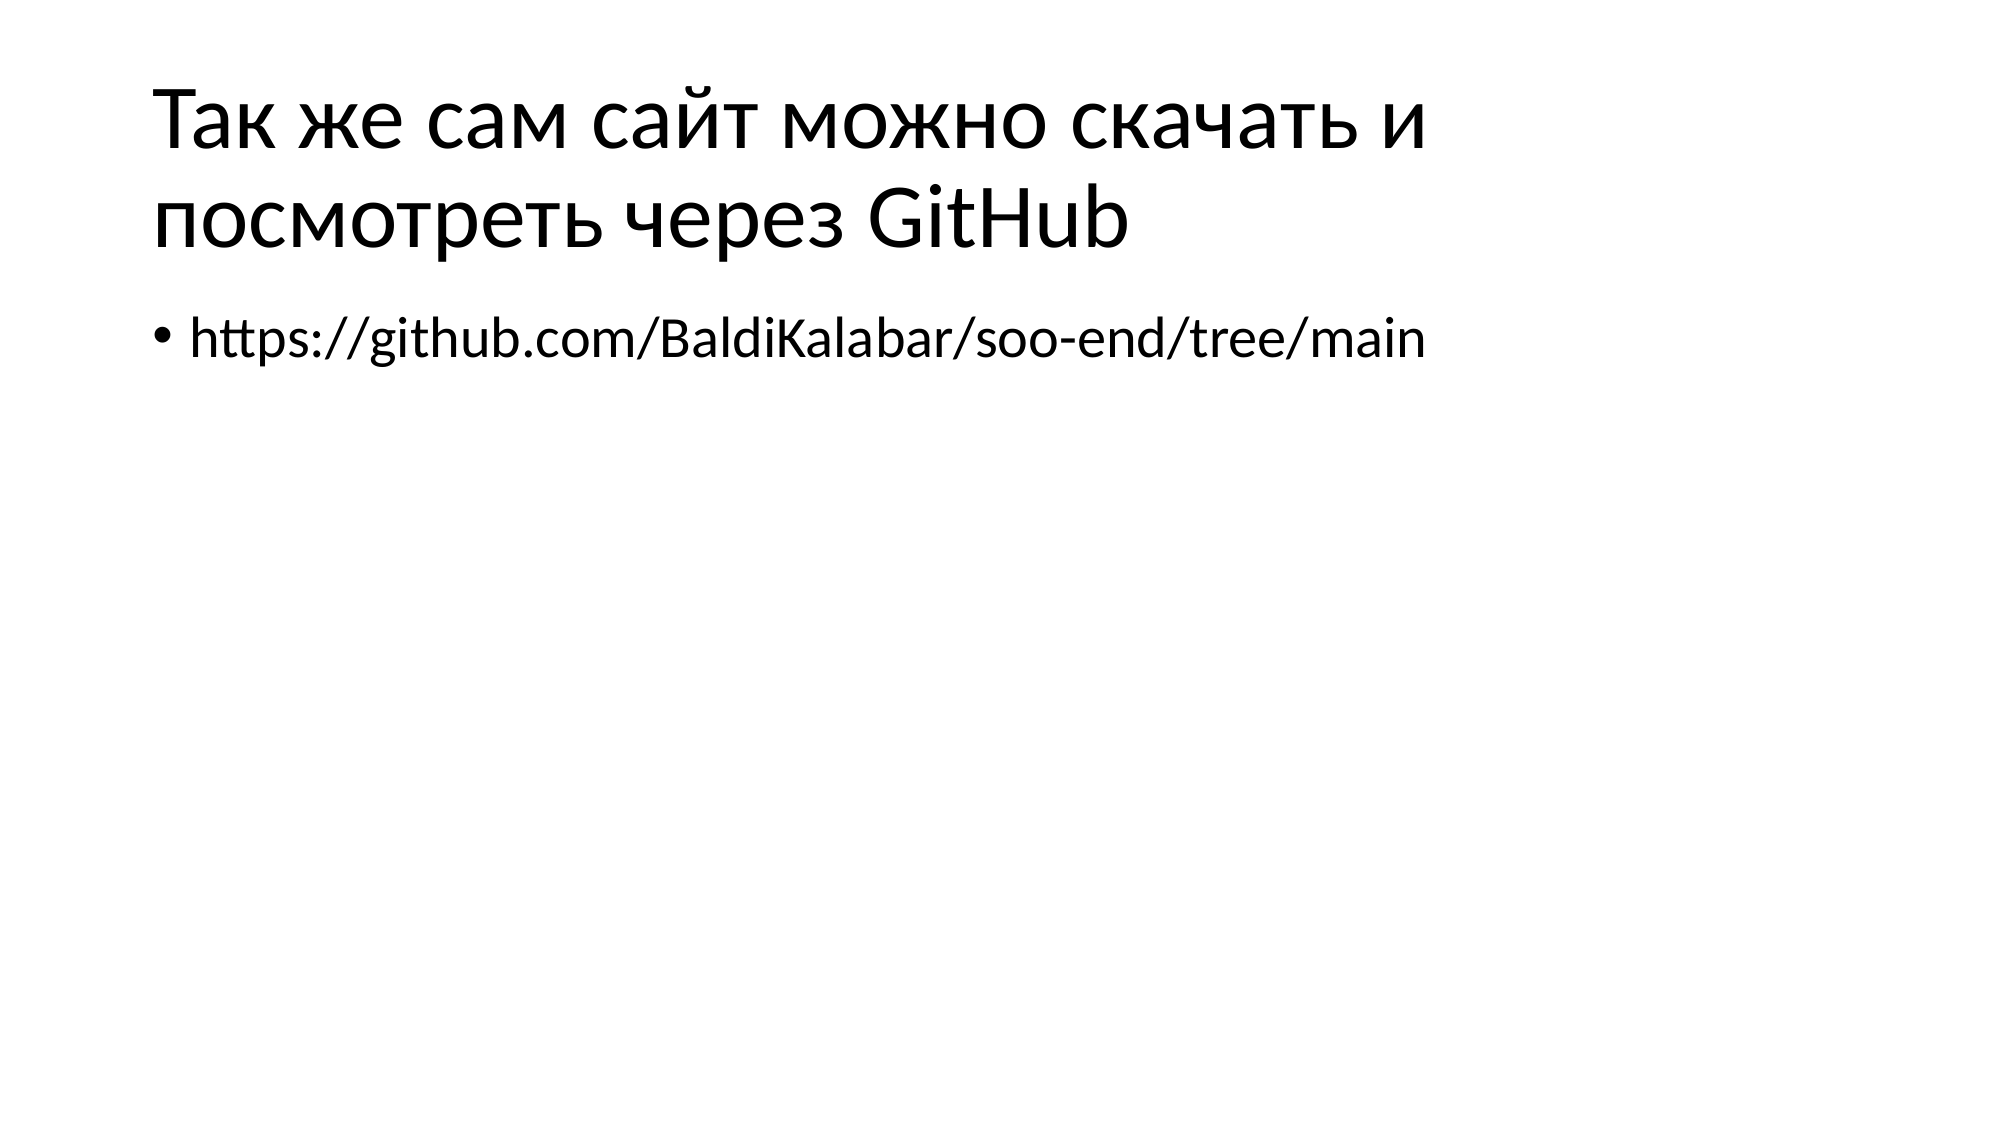

# Так же сам сайт можно скачать и посмотреть через GitHub
https://github.com/BaldiKalabar/soo-end/tree/main